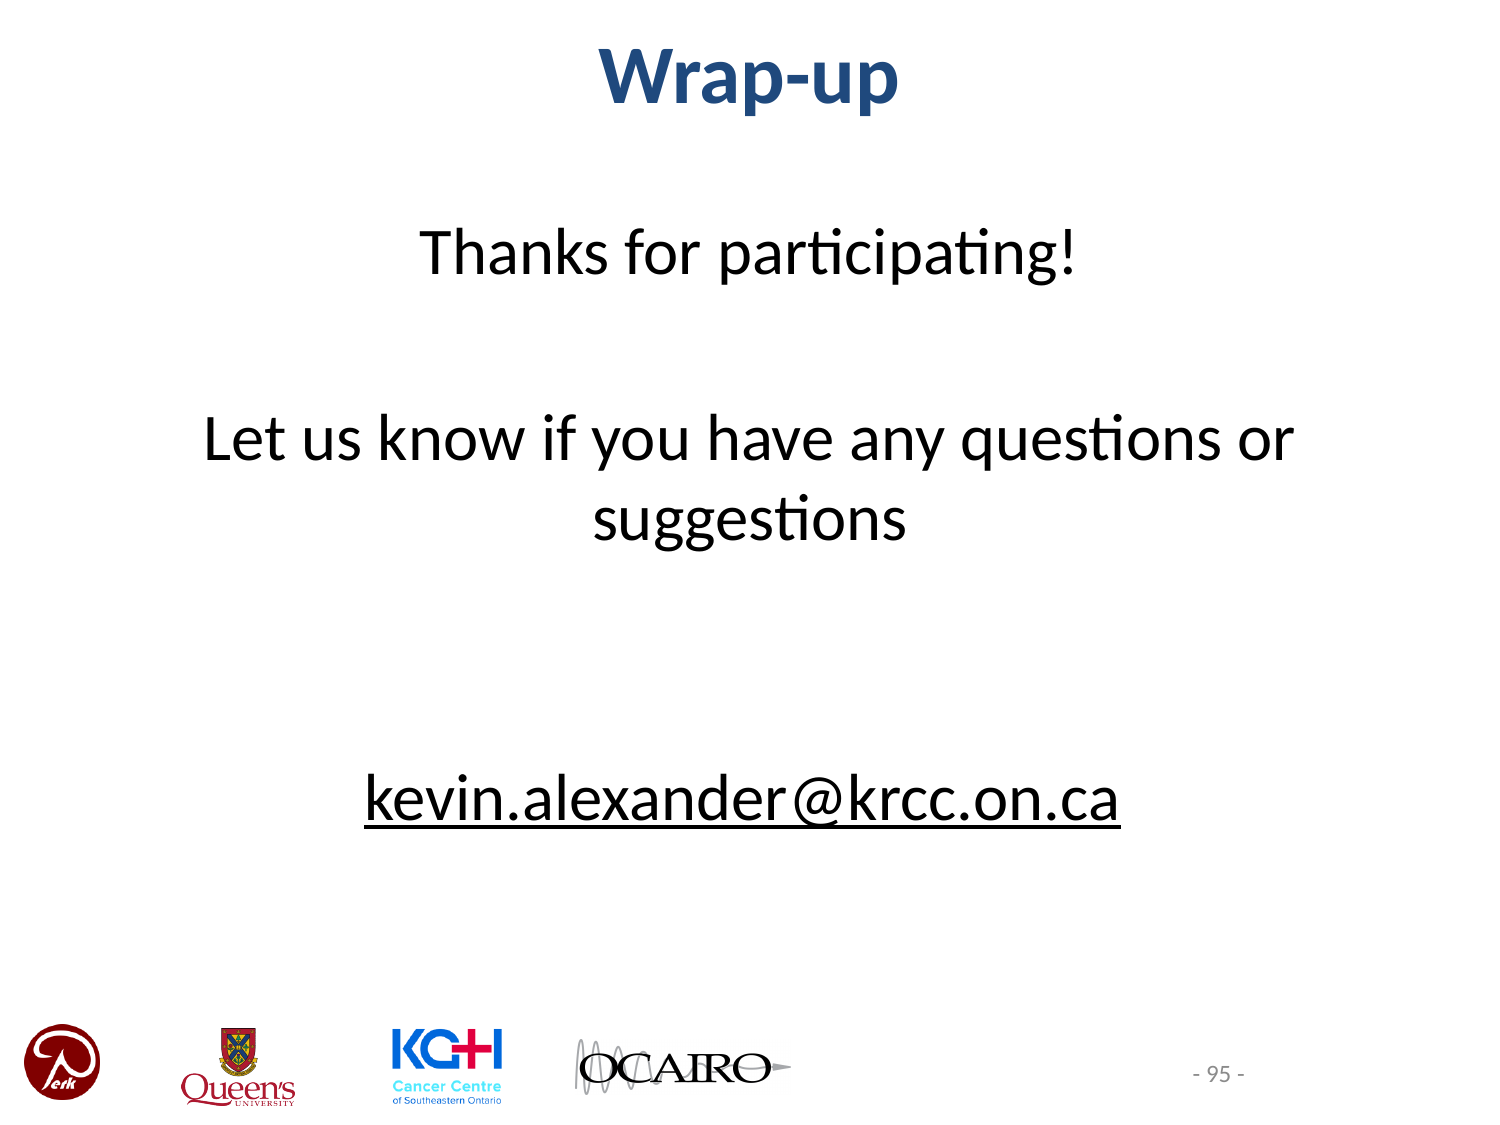

Wrap-up
Thanks for participating!

Let us know if you have any questions or suggestions

kevin.alexander@krcc.on.ca

- 95 -